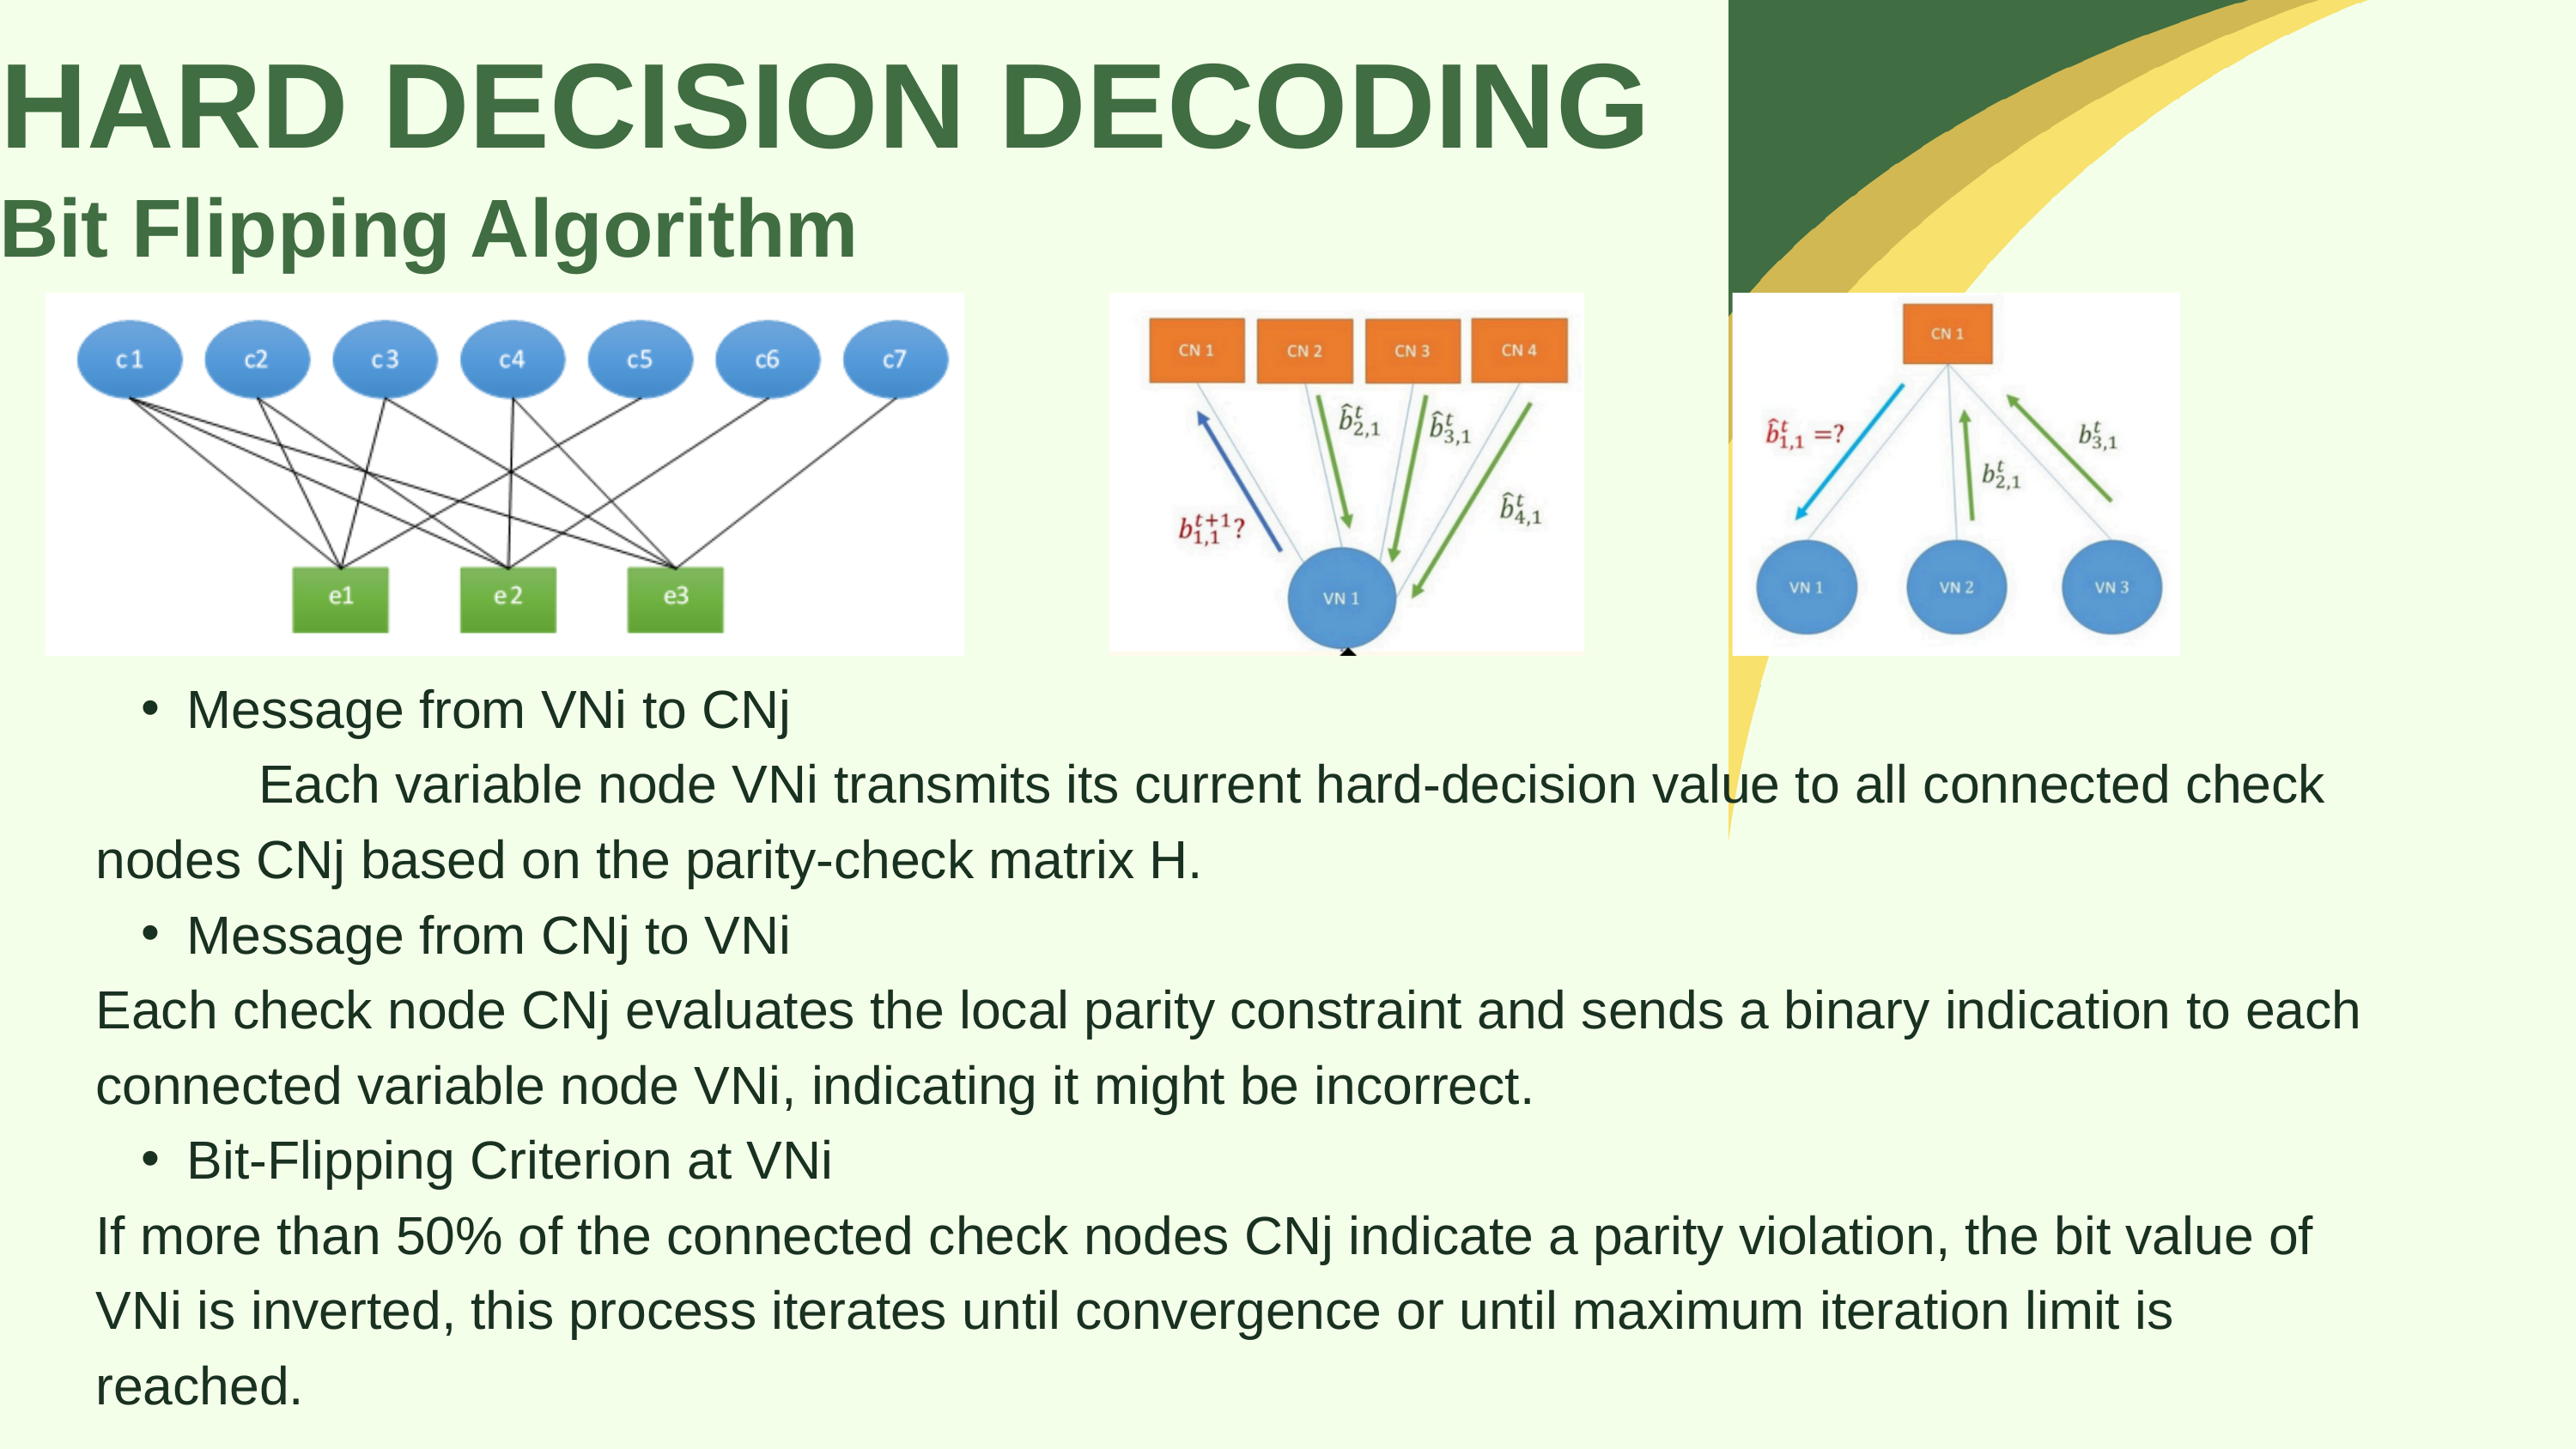

HARD DECISION DECODING
Bit Flipping Algorithm

Message from VNi to CNj
           Each variable node VNi​ transmits its current hard-decision value to all connected check nodes CNj based on the parity-check matrix H.
Message from CNj to VNi
Each check node CNj evaluates the local parity constraint and sends a binary indication to each connected variable node VNi​, indicating it might be incorrect.
Bit-Flipping Criterion at VNi​
If more than 50% of the connected check nodes CNj indicate a parity violation, the bit value of VNi​ is inverted, this process iterates until convergence or until maximum iteration limit is reached.